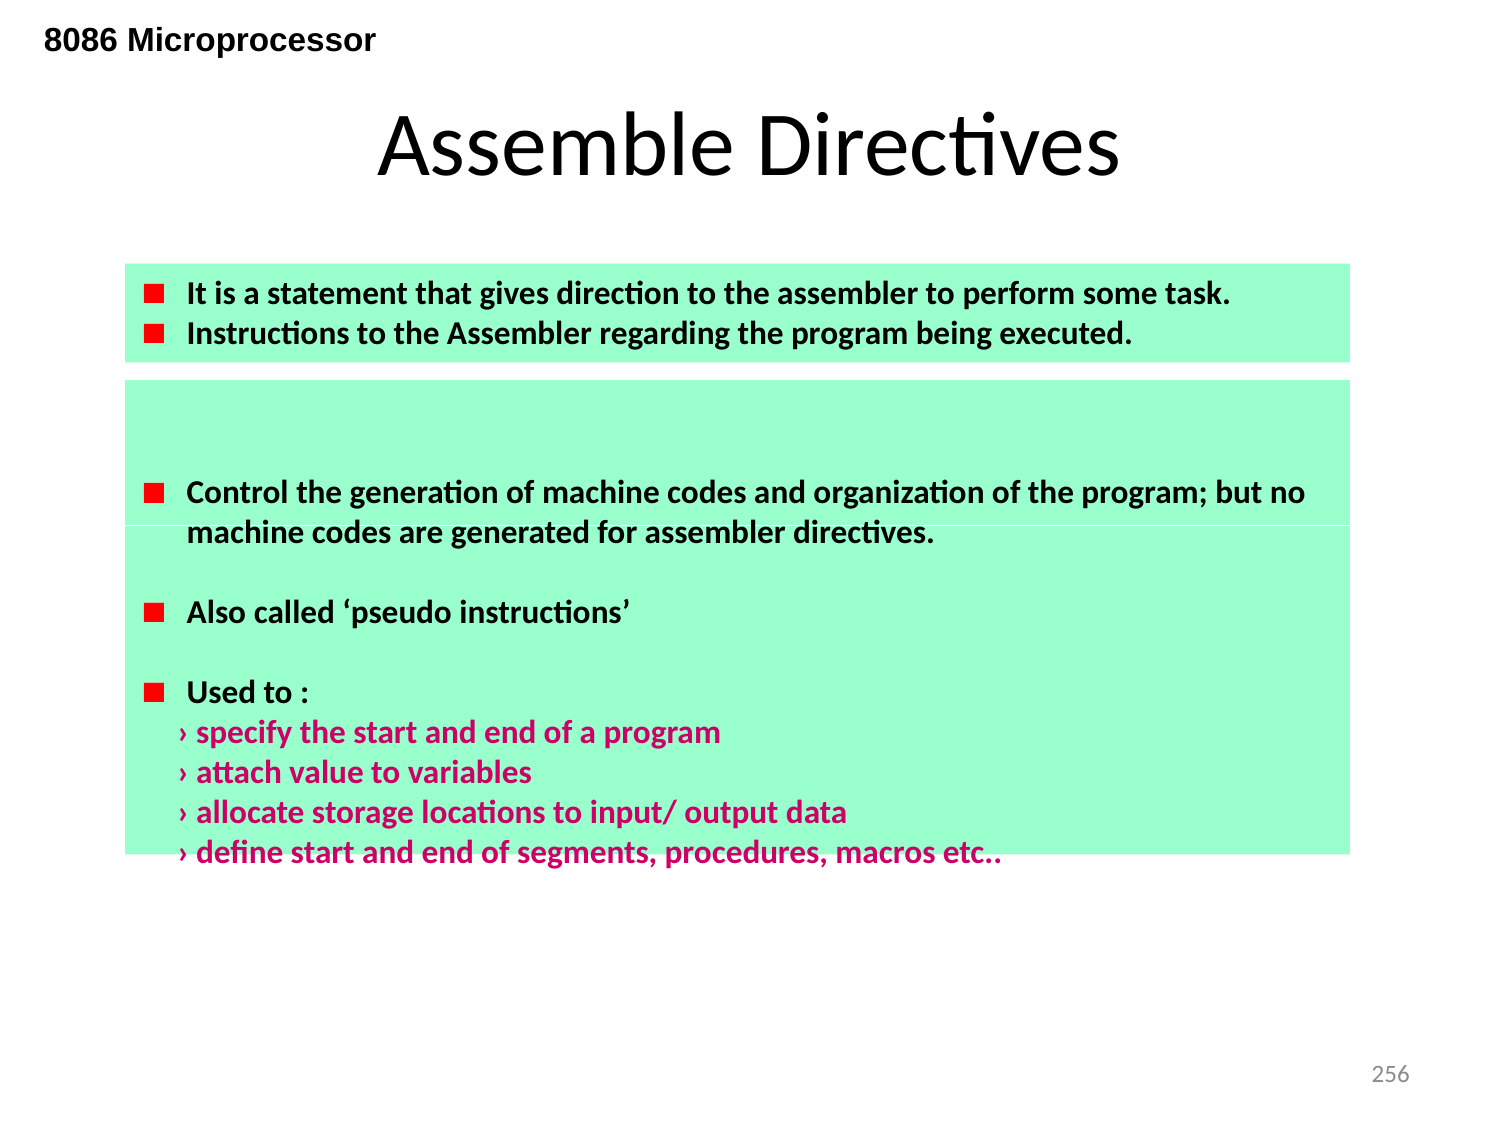

8086 Microprocessor
# Assemble Directives

It is a statement that gives direction to the assembler to perform some task.
Instructions to the Assembler regarding the program being executed.

Control the generation of machine codes and organization of the program; but no machine codes are generated for assembler directives.

Also called ‘pseudo instructions’

Used to :
     › specify the start and end of a program
     › attach value to variables
     › allocate storage locations to input/ output data
     › define start and end of segments, procedures, macros etc..

256